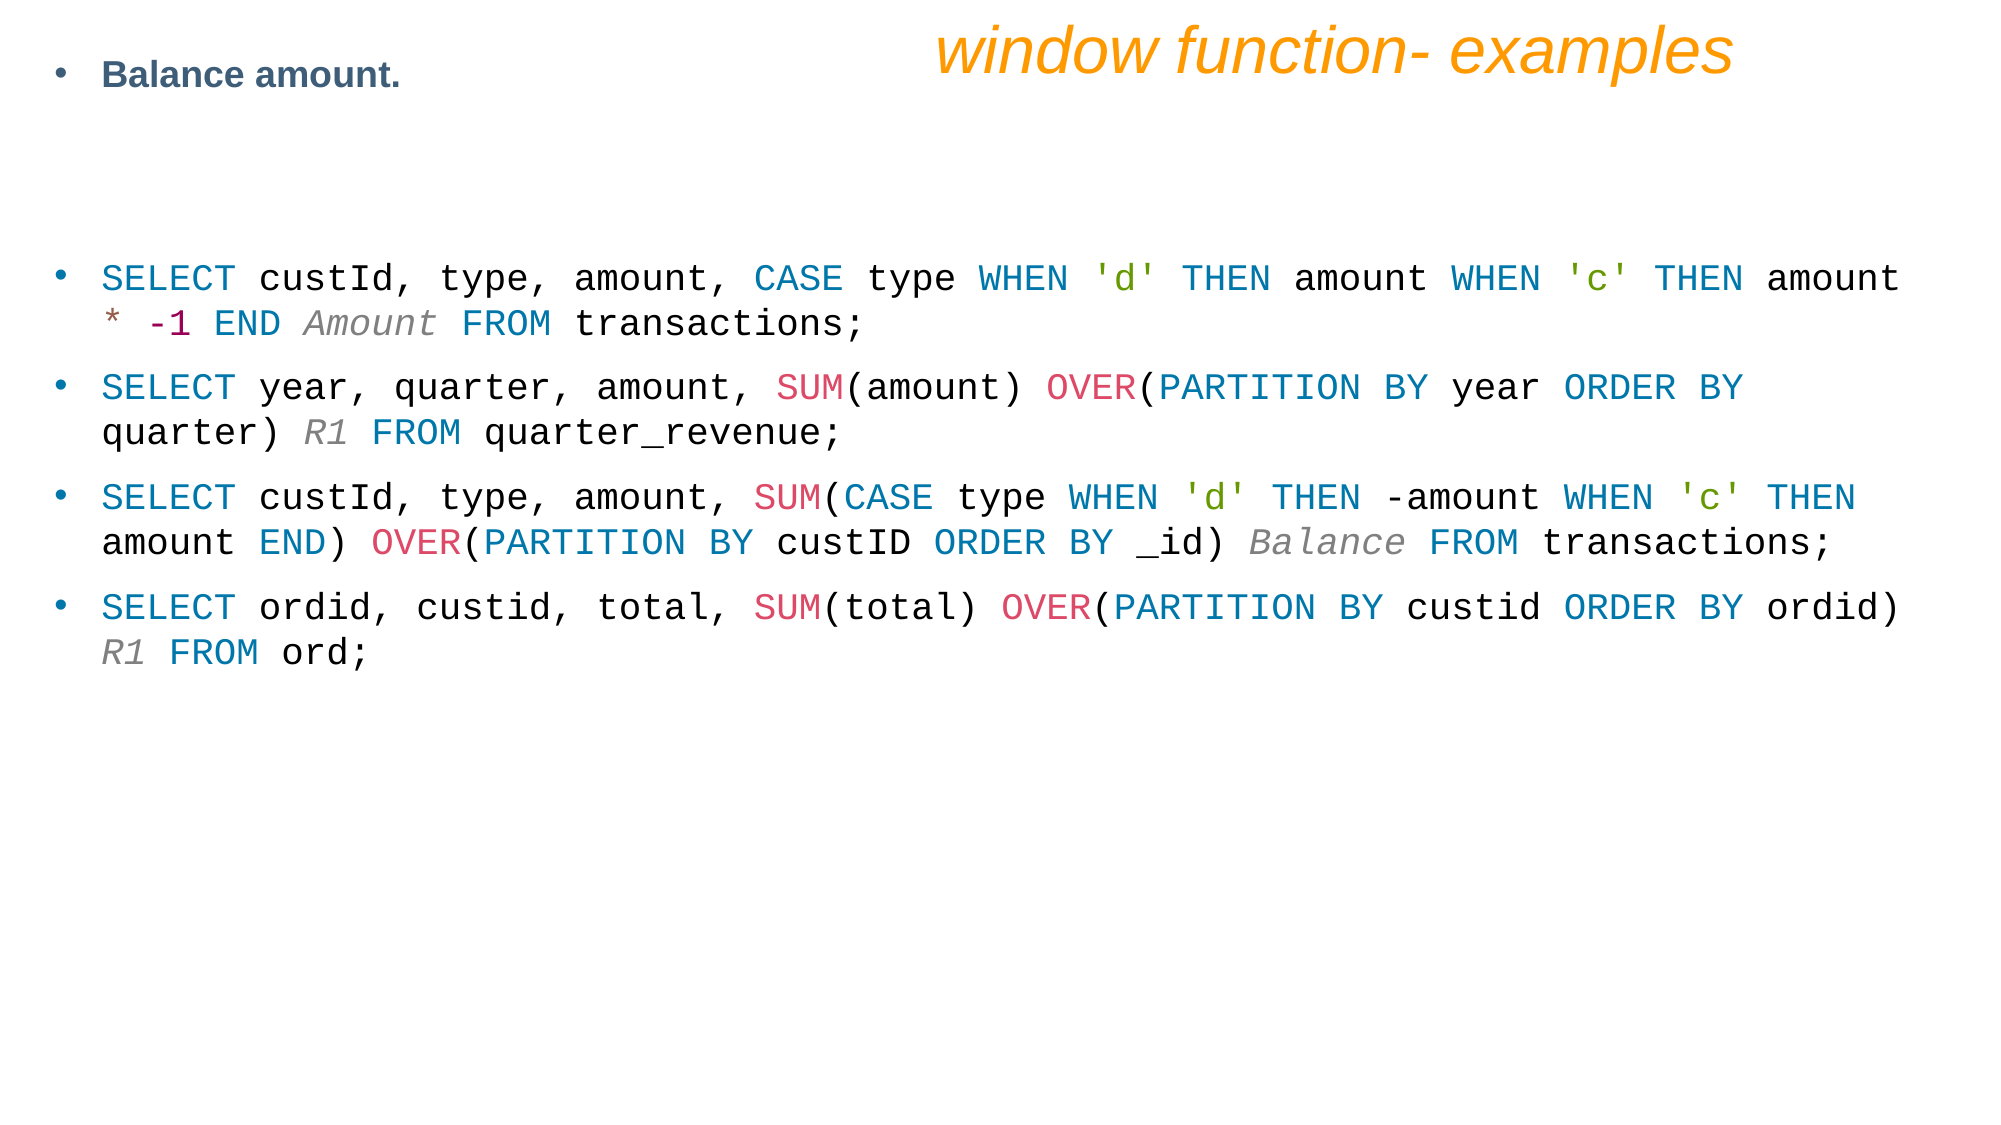

window function- examples
Balance amount.
SELECT custId, type, amount, CASE type WHEN 'd' THEN amount WHEN 'c' THEN amount * -1 END Amount FROM transactions;

SELECT year, quarter, amount, SUM(amount) OVER(PARTITION BY year ORDER BY quarter) R1 FROM quarter_revenue;

SELECT custId, type, amount, SUM(CASE type WHEN 'd' THEN -amount WHEN 'c' THEN amount END) OVER(PARTITION BY custID ORDER BY _id) Balance FROM transactions;

SELECT ordid, custid, total, SUM(total) OVER(PARTITION BY custid ORDER BY ordid) R1 FROM ord;